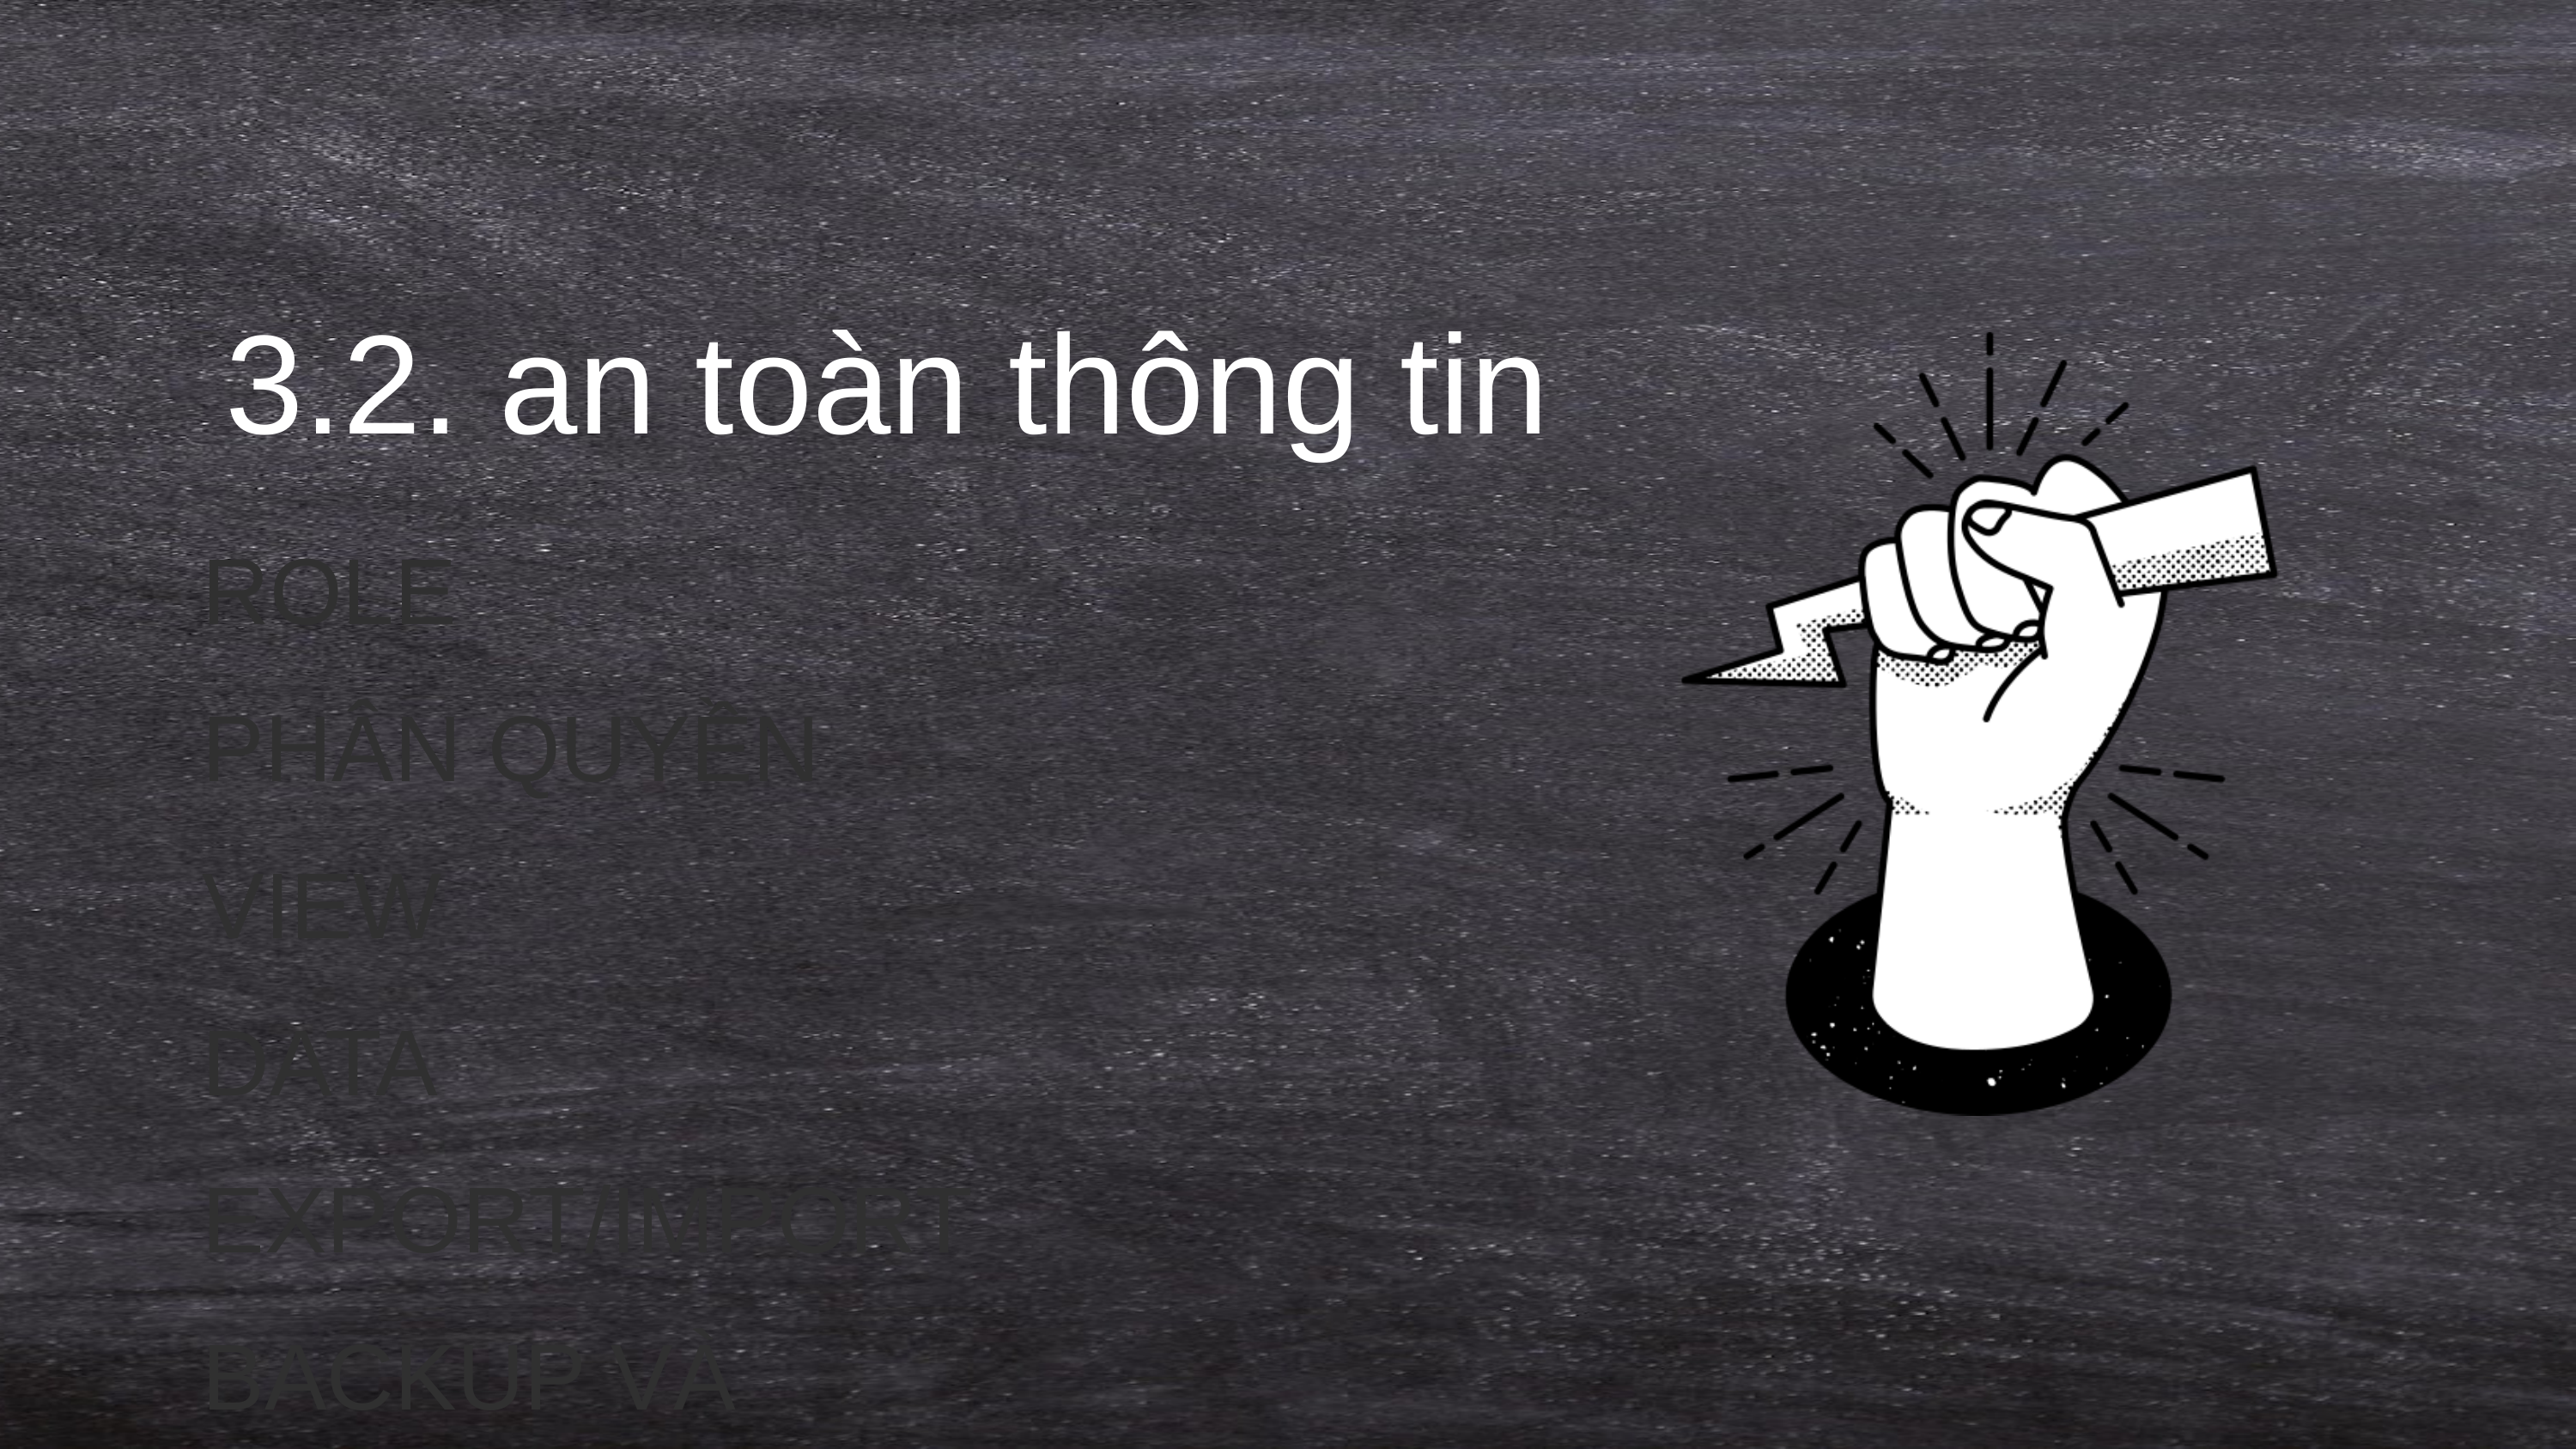

3.2. an toàn thông tin

ROLE
PHÂN QUYỀN
VIEW
DATA EXPORT/IMPORT
BACKUP VÀ RESTORE